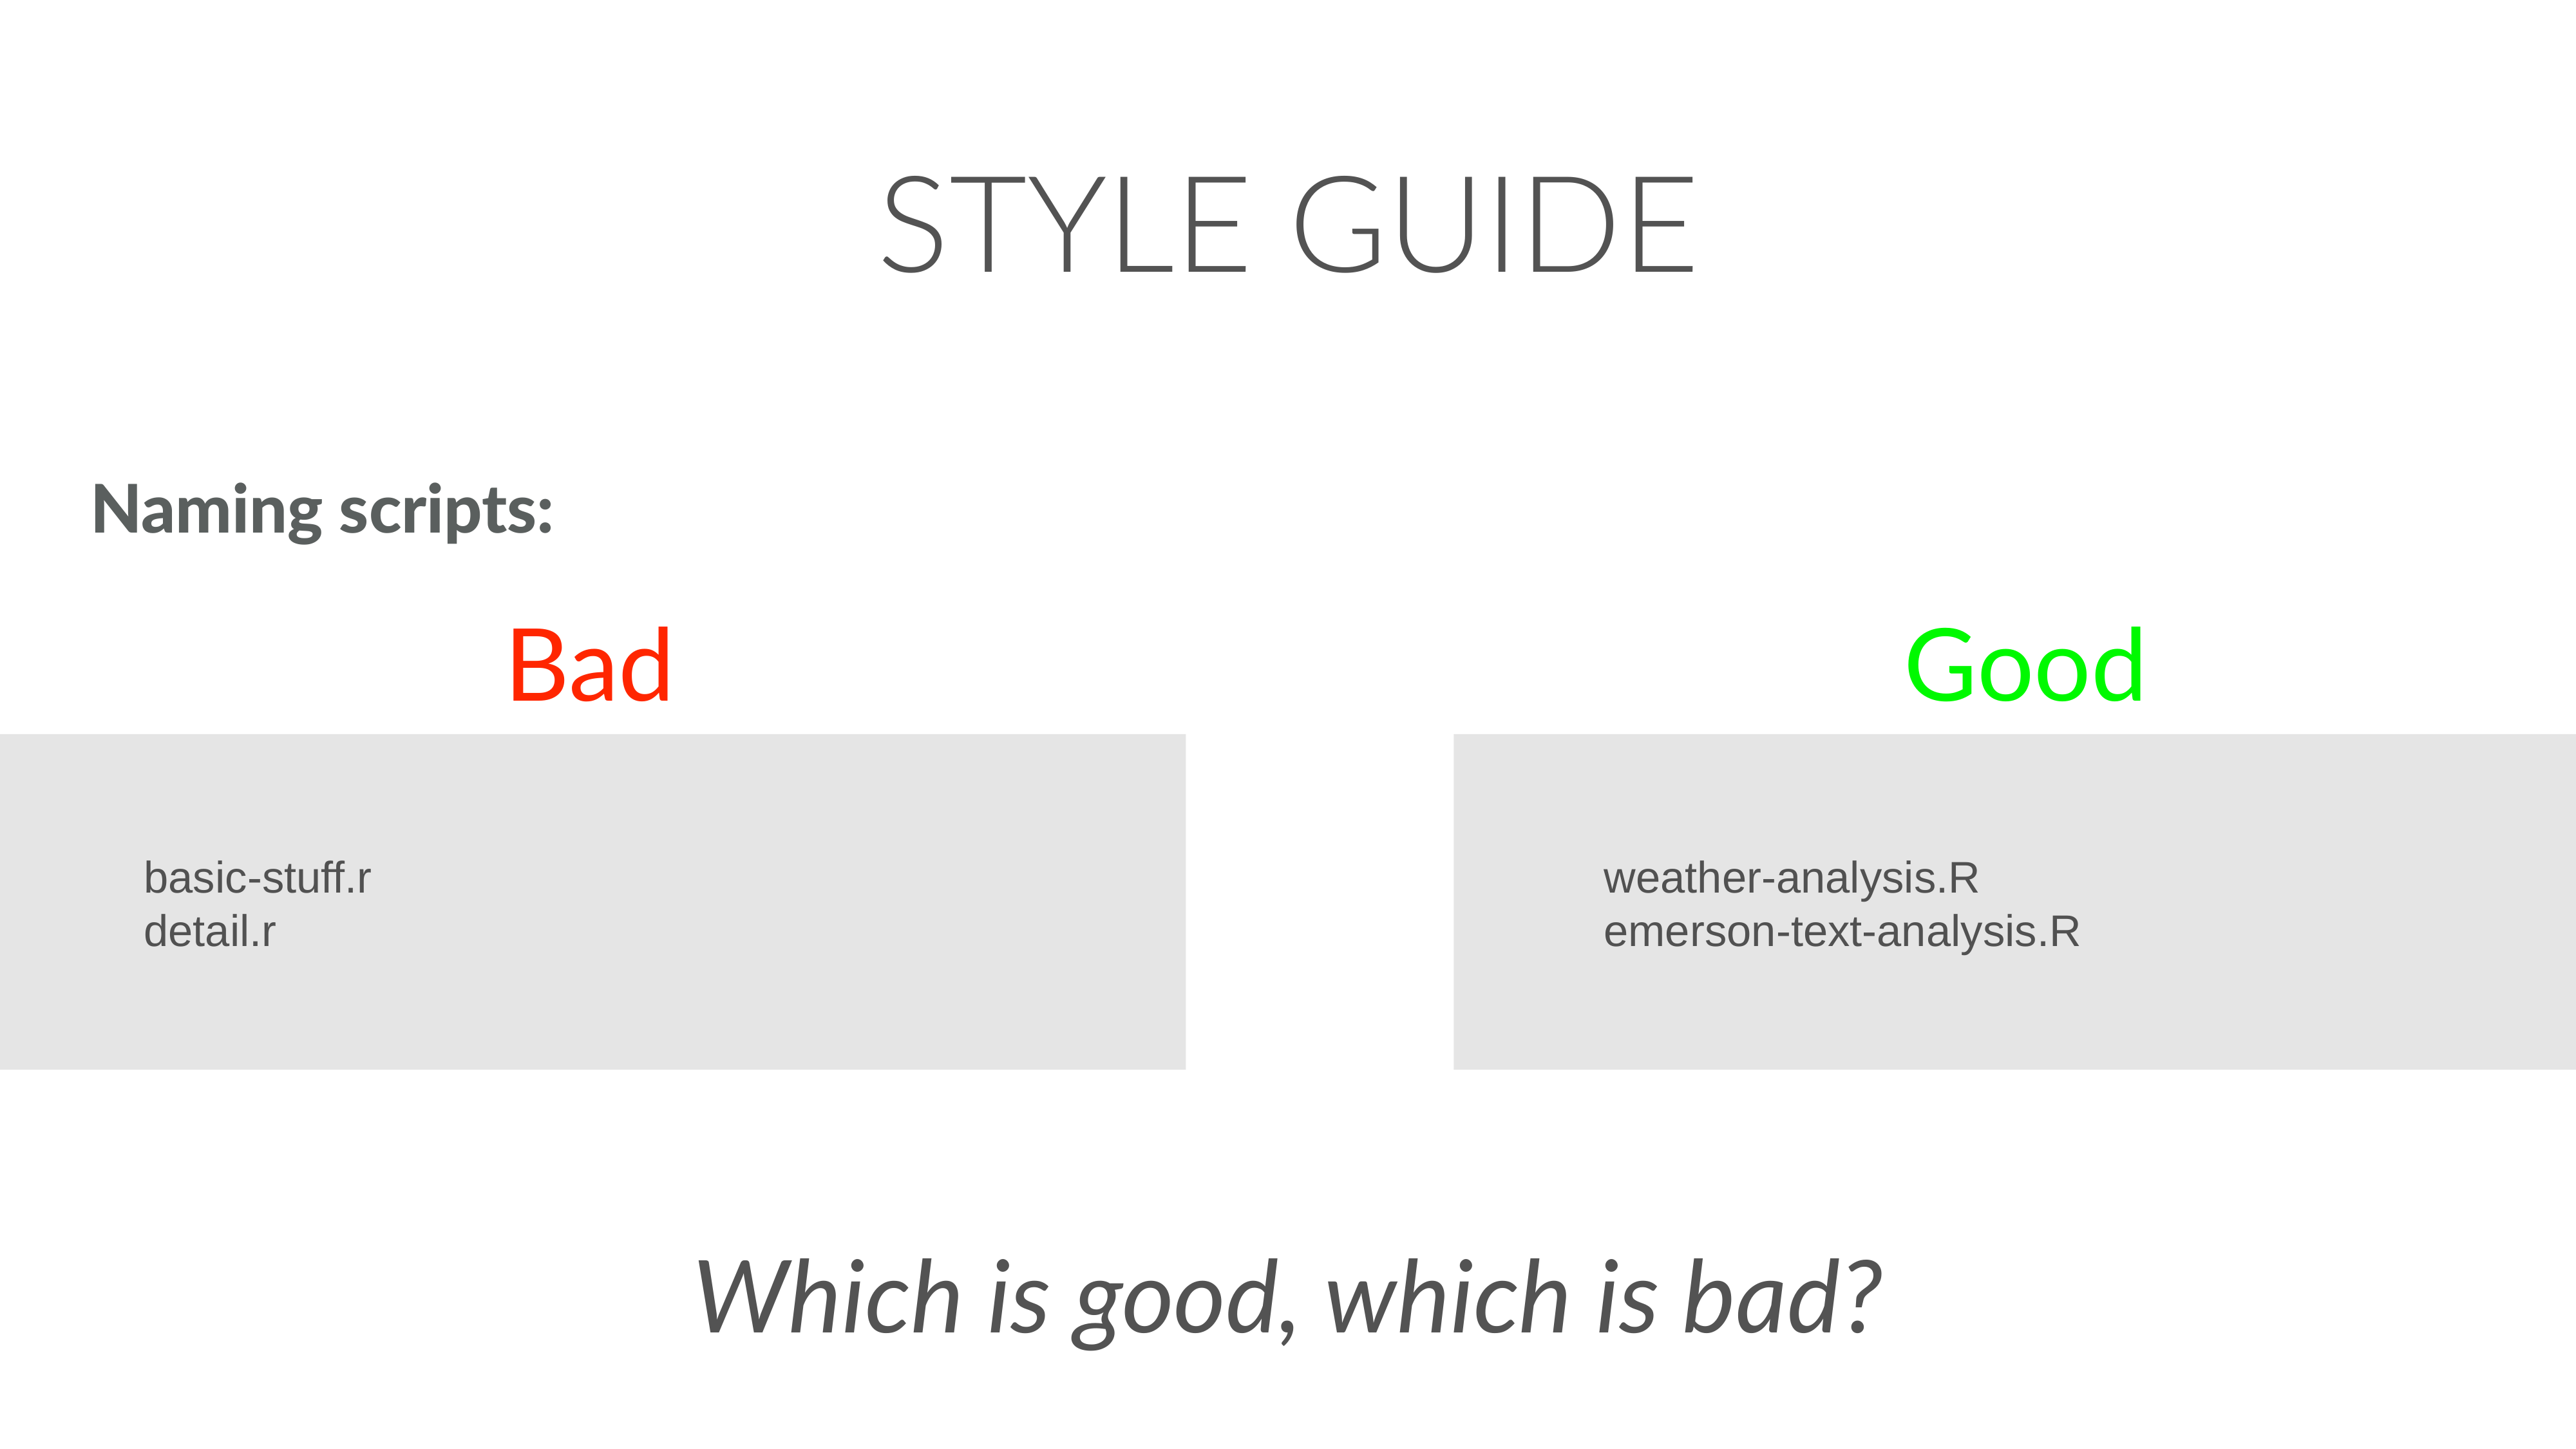

# style guide
Naming scripts:
Bad
Good
basic-stuff.r
detail.r
weather-analysis.R
emerson-text-analysis.R
Which is good, which is bad?